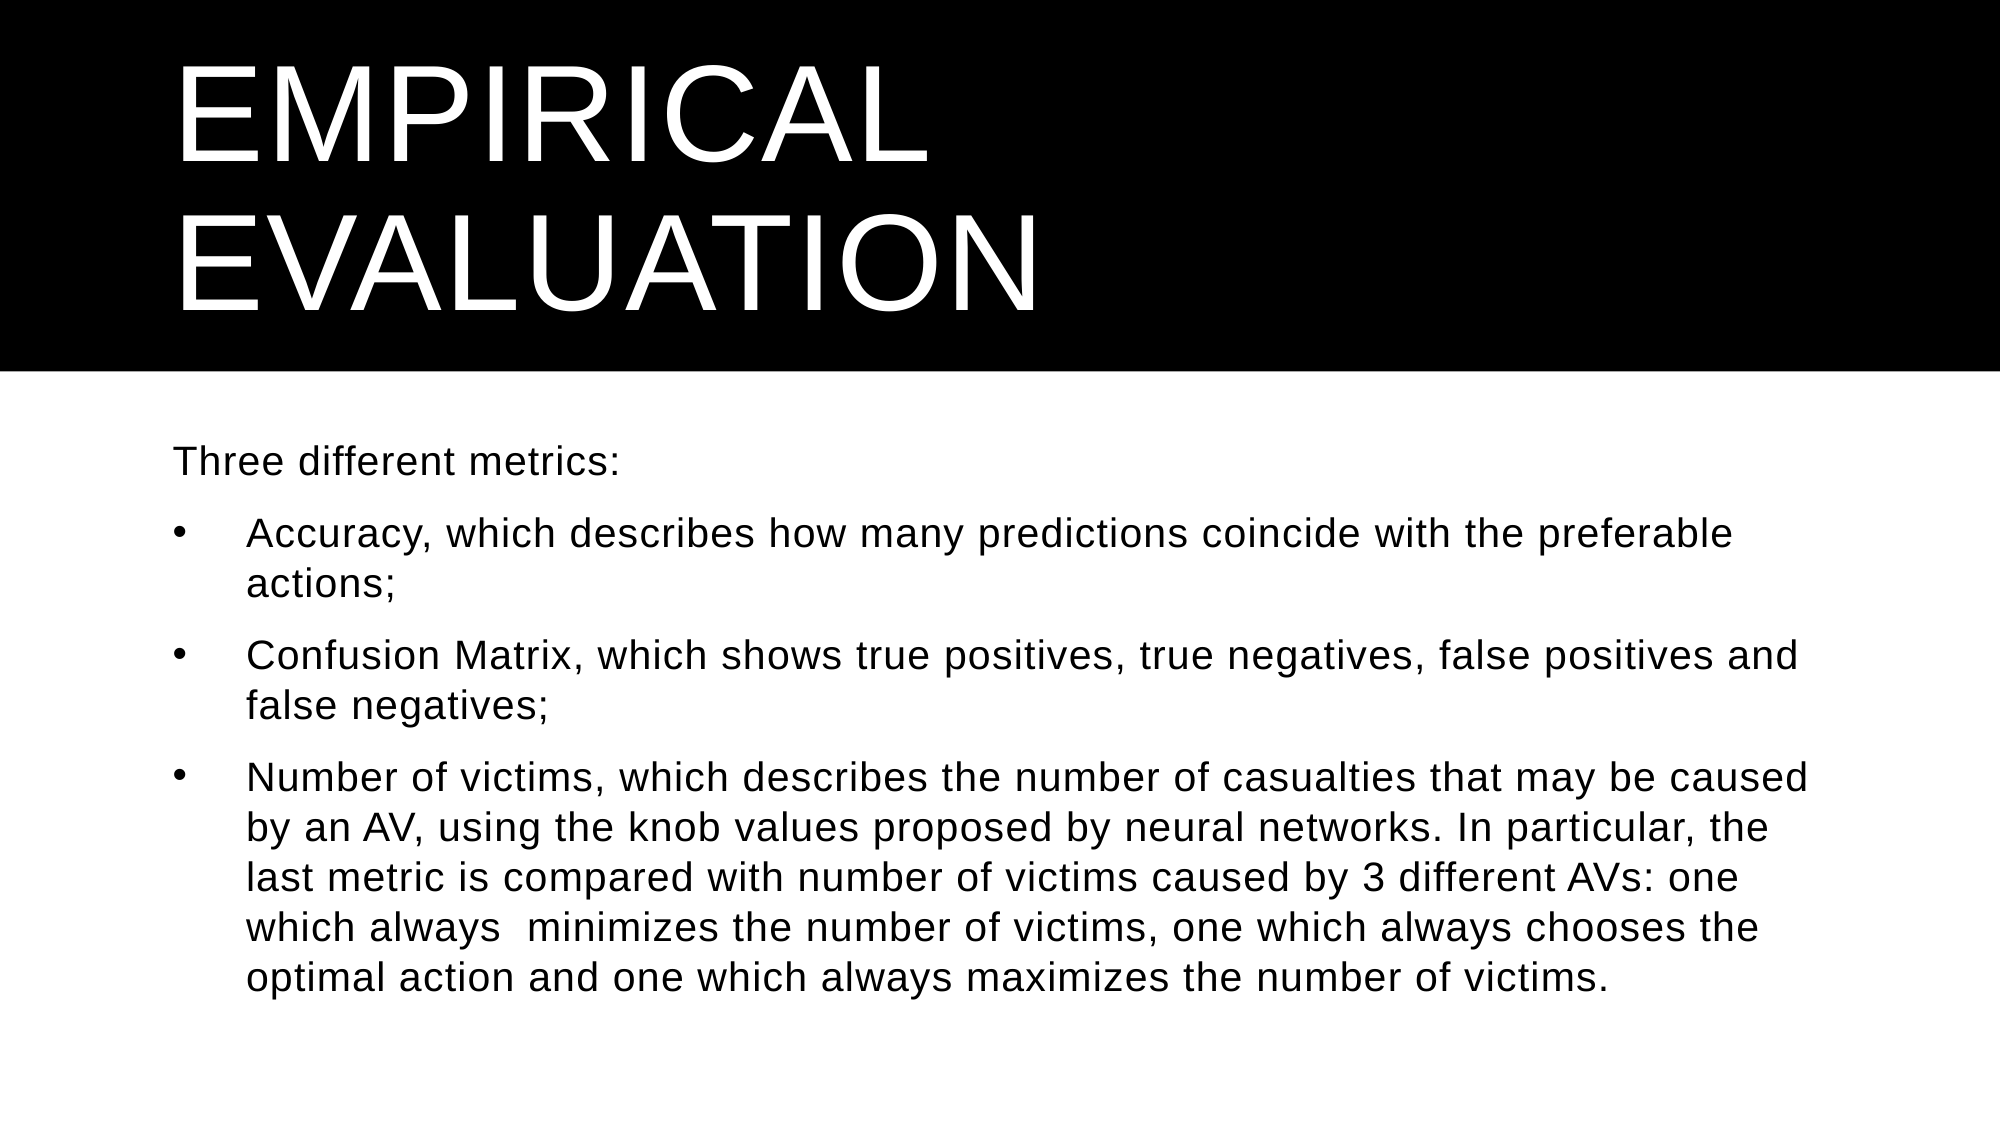

# Empirical evaluation
Three different metrics:
Accuracy, which describes how many predictions coincide with the preferable actions;
Confusion Matrix, which shows true positives, true negatives, false positives and false negatives;
Number of victims, which describes the number of casualties that may be caused by an AV, using the knob values proposed by neural networks. In particular, the last metric is compared with number of victims caused by 3 different AVs: one which always  minimizes the number of victims, one which always chooses the optimal action and one which always maximizes the number of victims.